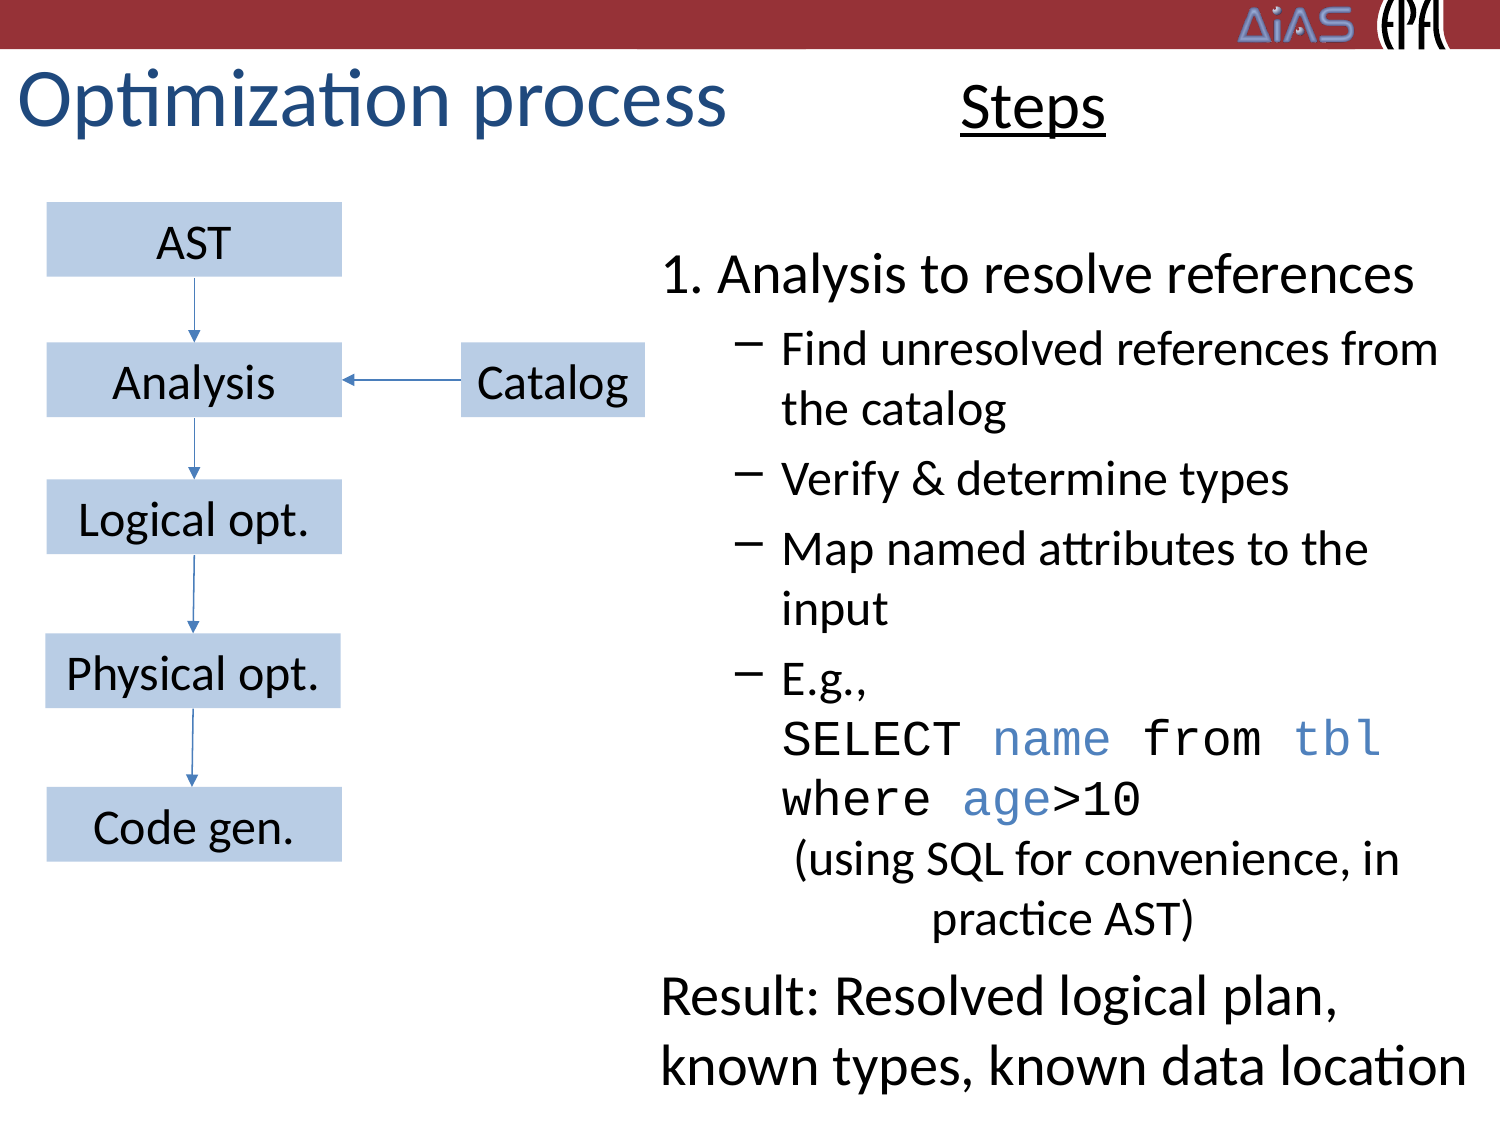

# Optimization process
		Steps

1. Analysis to resolve references
Find unresolved references from the catalog
Verify & determine types
Map named attributes to the input
E.g.,
SELECT name from tbl where age>10
 (using SQL for convenience, in 	practice AST)
Result: Resolved logical plan, known types, known data location
AST
Analysis
Catalog
Logical opt.
Physical opt.
Code gen.